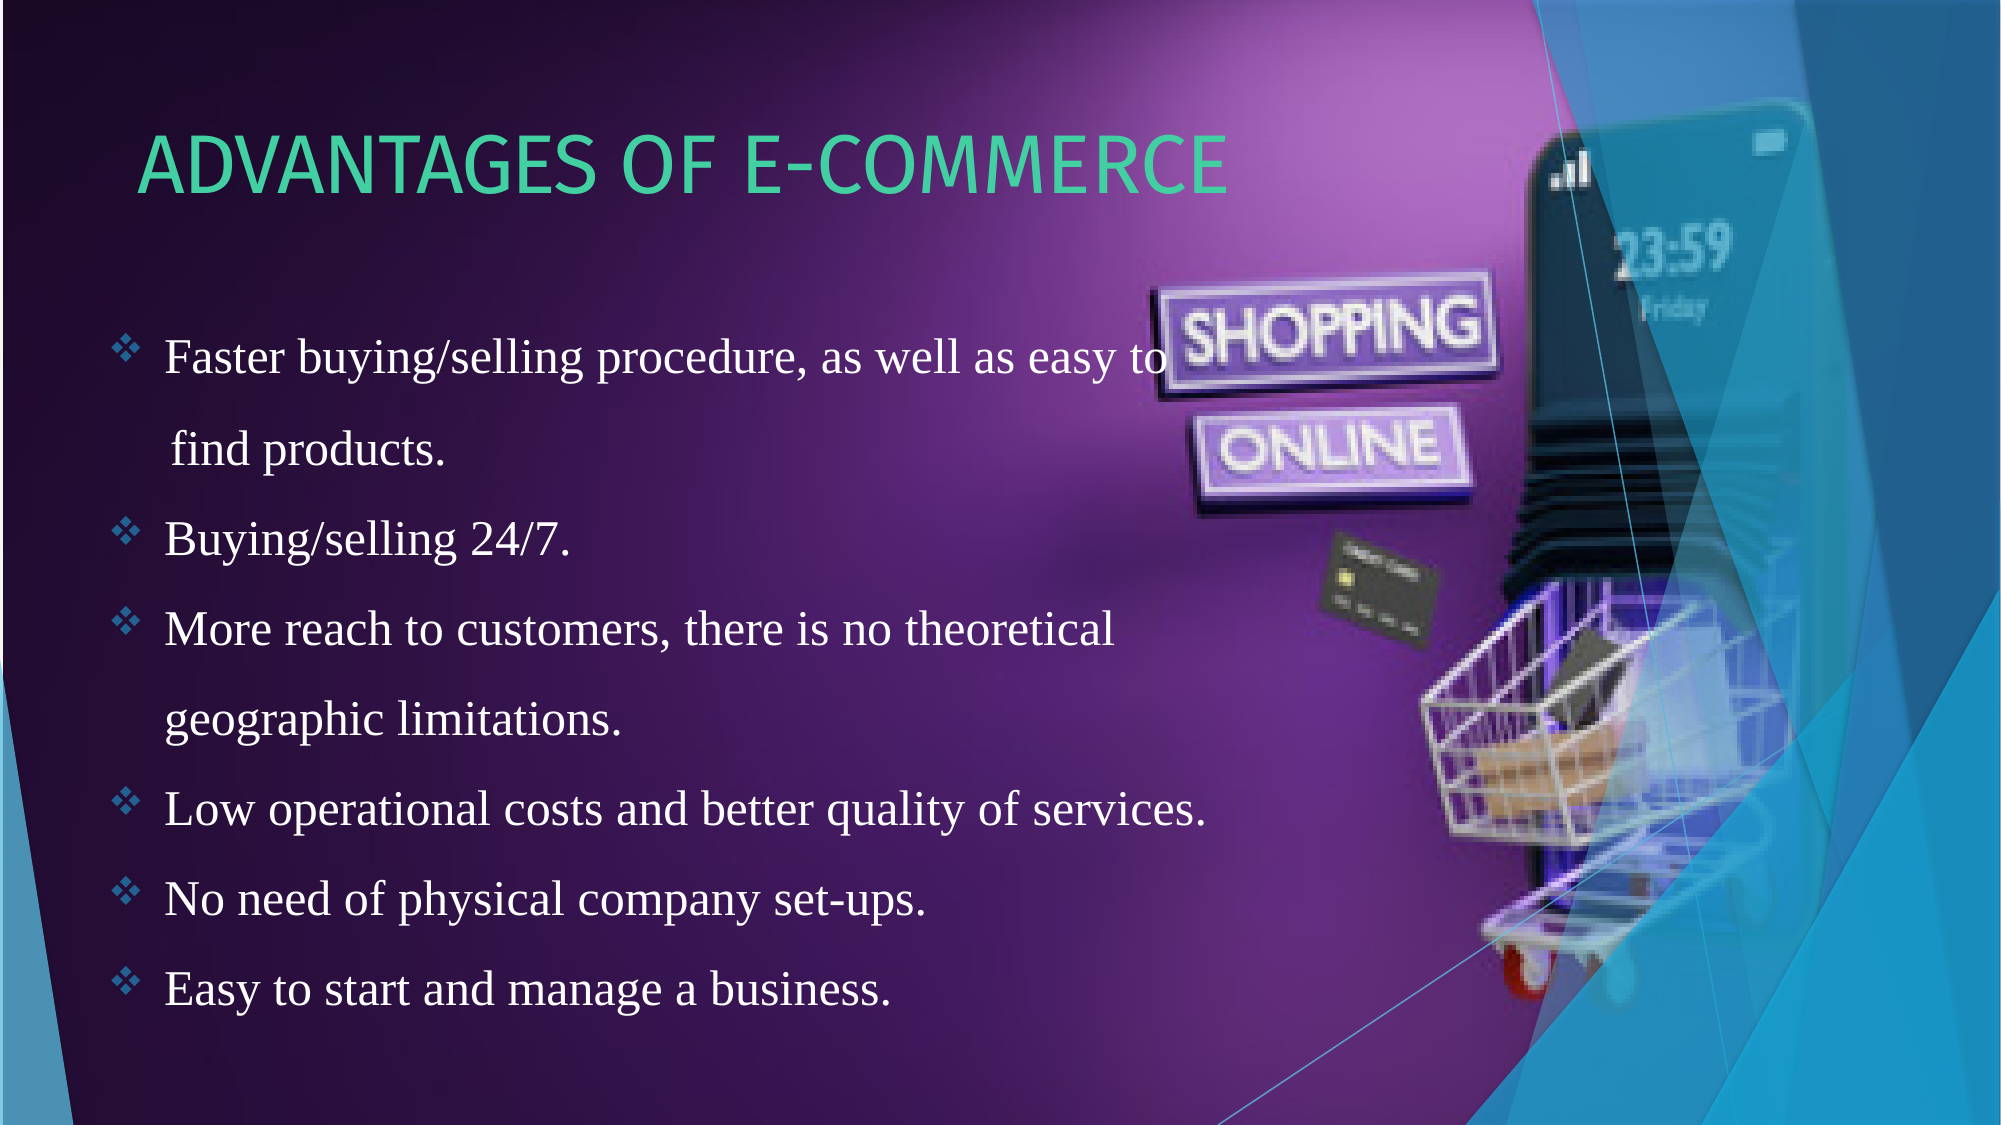

ADVANTAGES OF E-COMMERCE
Faster buying/selling procedure, as well as easy to
     find products.
Buying/selling 24/7.
More reach to customers, there is no theoretical geographic limitations.
Low operational costs and better quality of services.
No need of physical company set-ups.
Easy to start and manage a business.